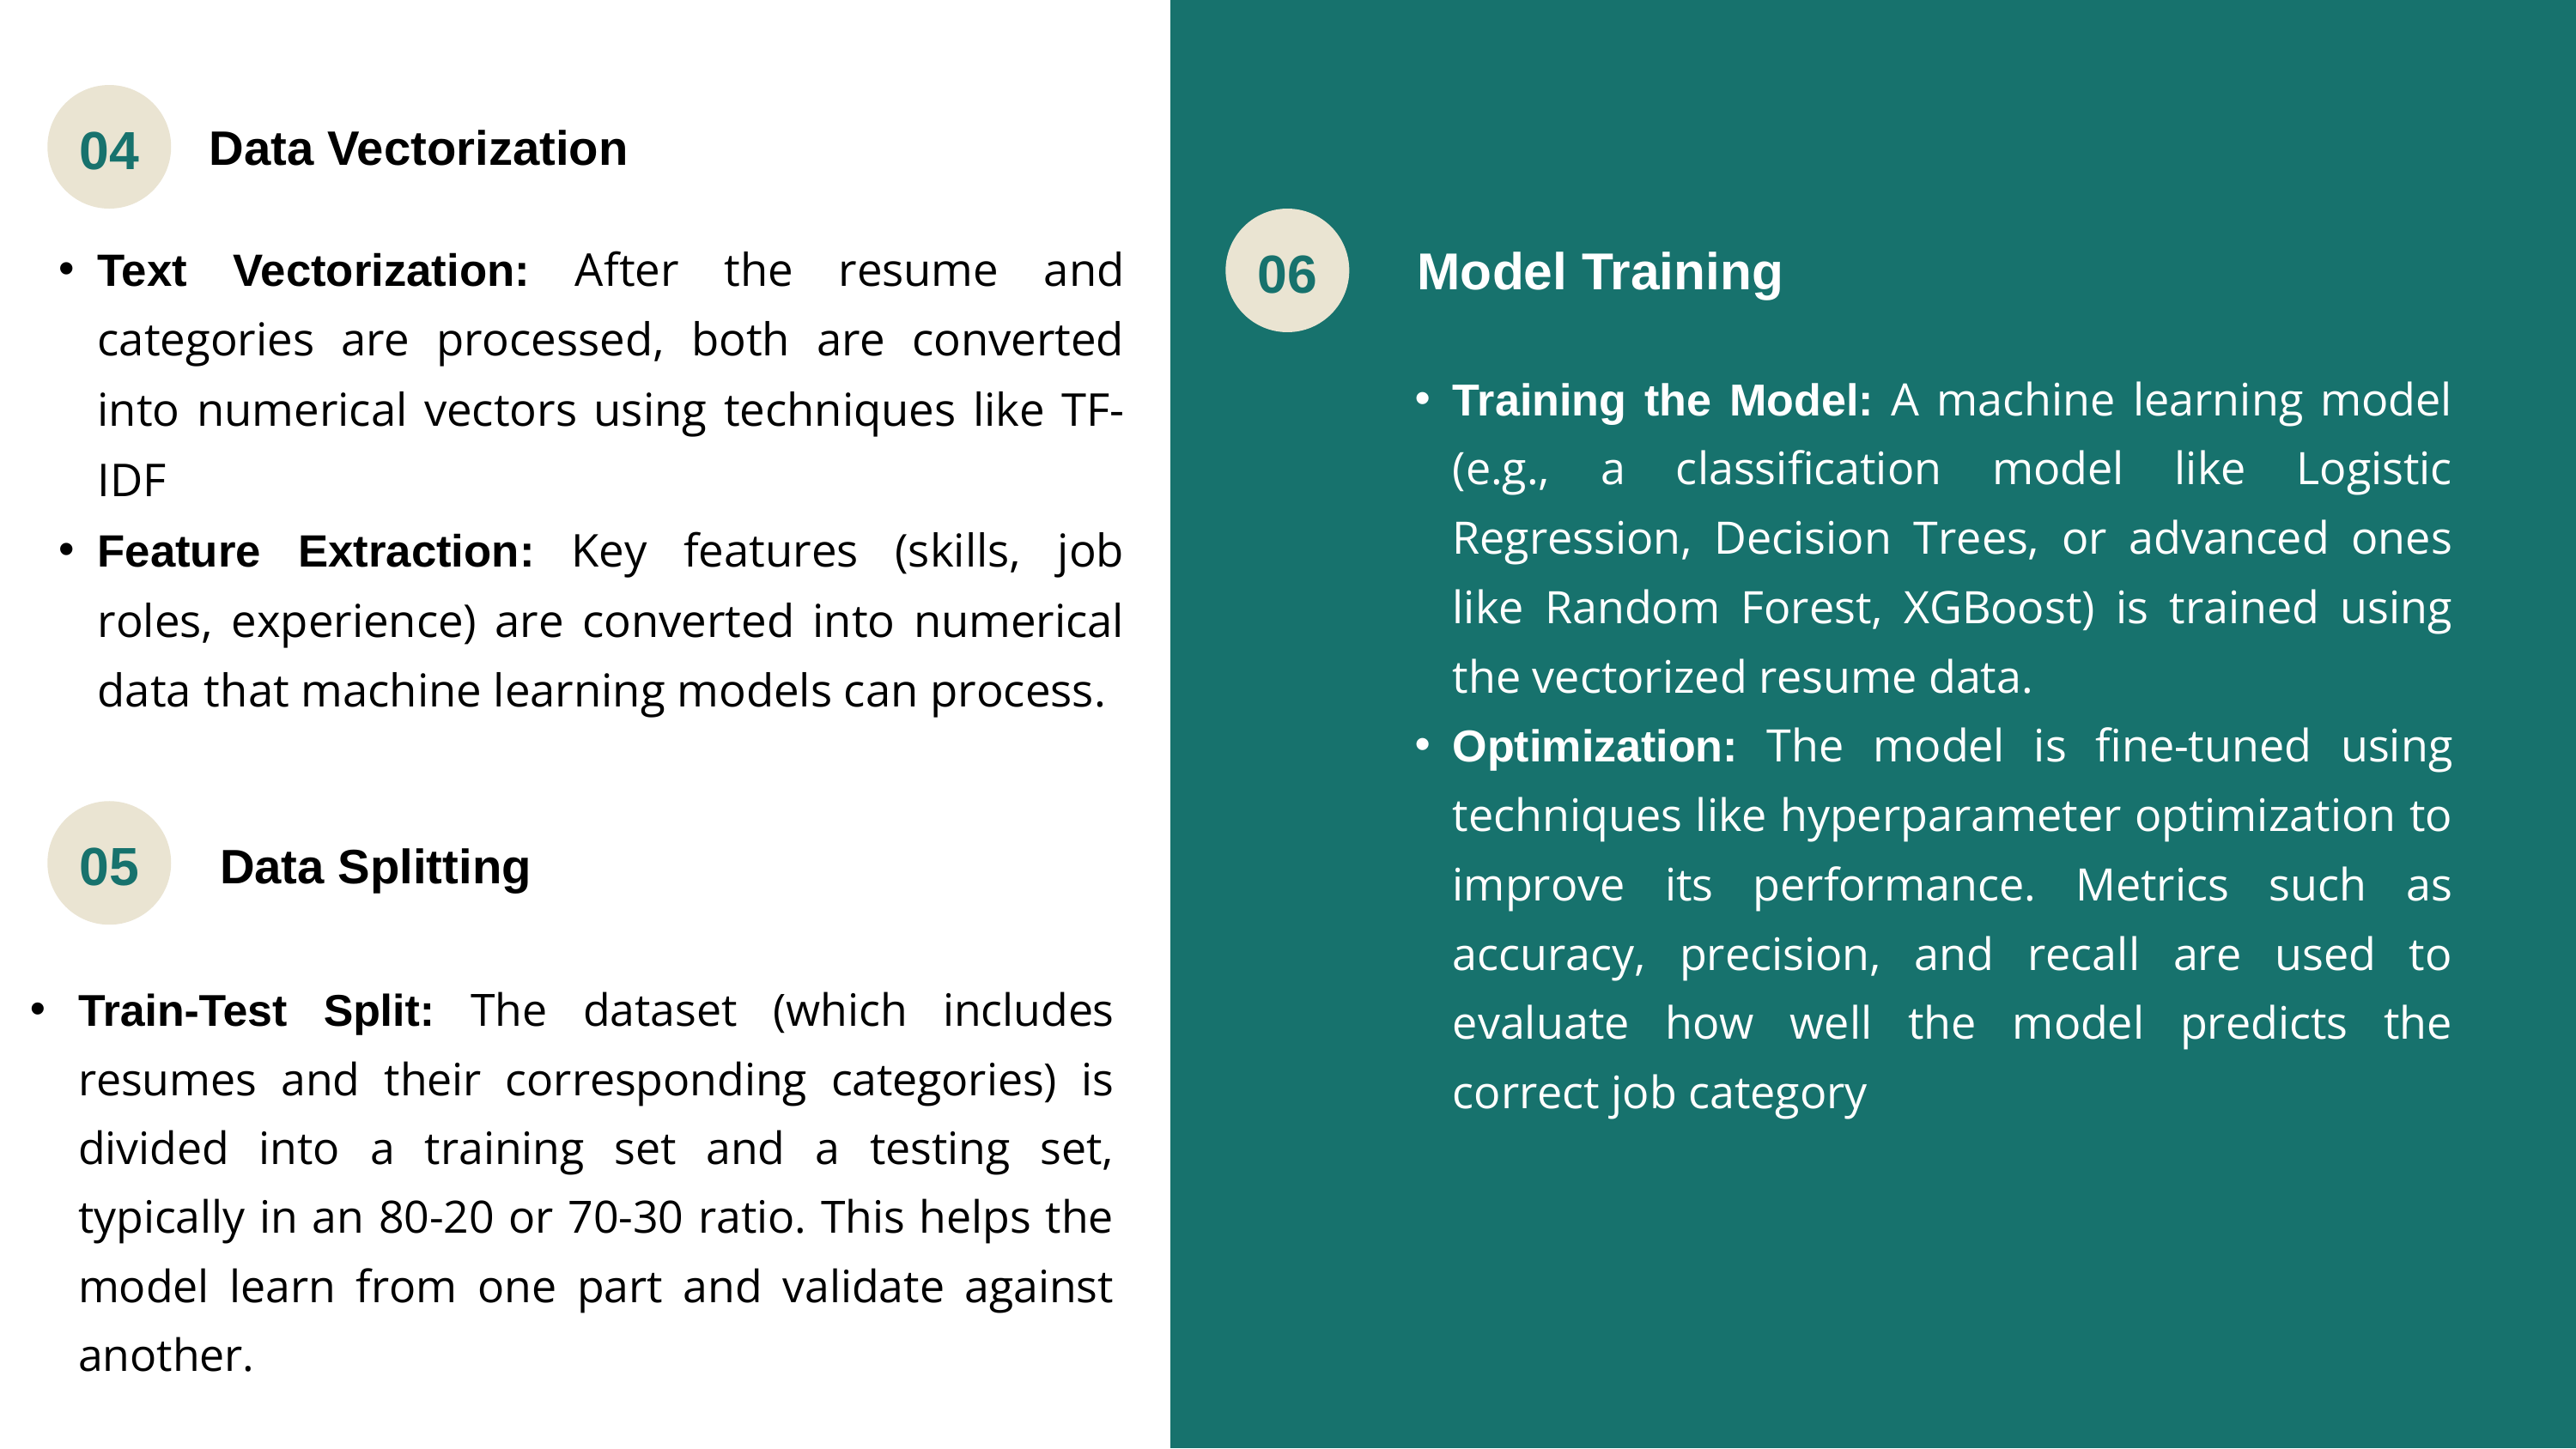

04
Data Vectorization

06
Text Vectorization: After the resume and categories are processed, both are converted into numerical vectors using techniques like TF-IDF
Feature Extraction: Key features (skills, job roles, experience) are converted into numerical data that machine learning models can process.

 Model Training
Training the Model: A machine learning model (e.g., a classification model like Logistic Regression, Decision Trees, or advanced ones like Random Forest, XGBoost) is trained using the vectorized resume data.
Optimization: The model is fine-tuned using techniques like hyperparameter optimization to improve its performance. Metrics such as accuracy, precision, and recall are used to evaluate how well the model predicts the correct job category

05
Data Splitting
Train-Test Split: The dataset (which includes resumes and their corresponding categories) is divided into a training set and a testing set, typically in an 80-20 or 70-30 ratio. This helps the model learn from one part and validate against another.